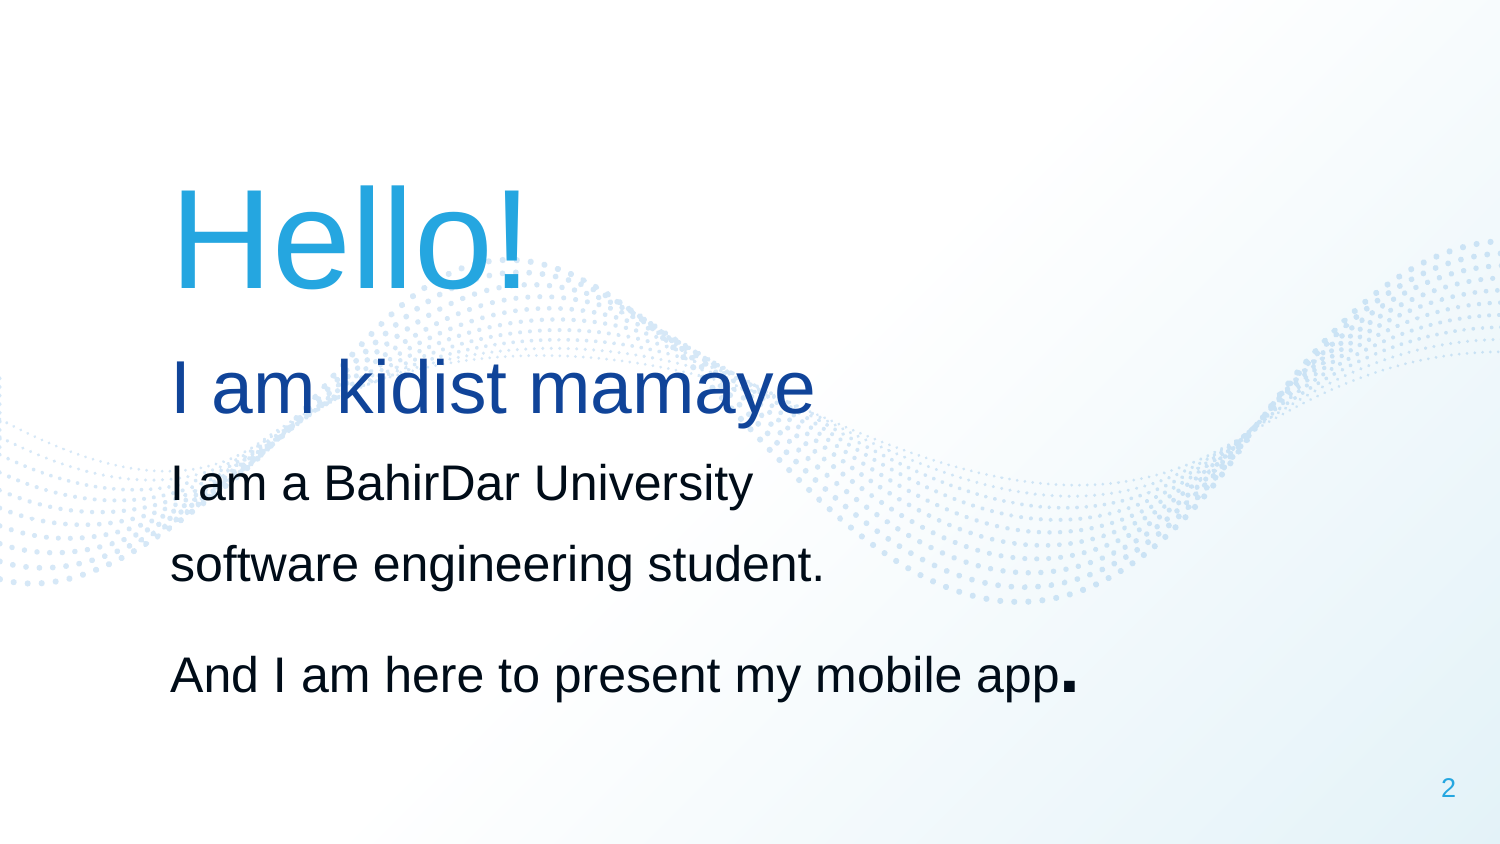

Hello!
I am kidist mamaye
I am a BahirDar University
software engineering student.
And I am here to present my mobile app.
2